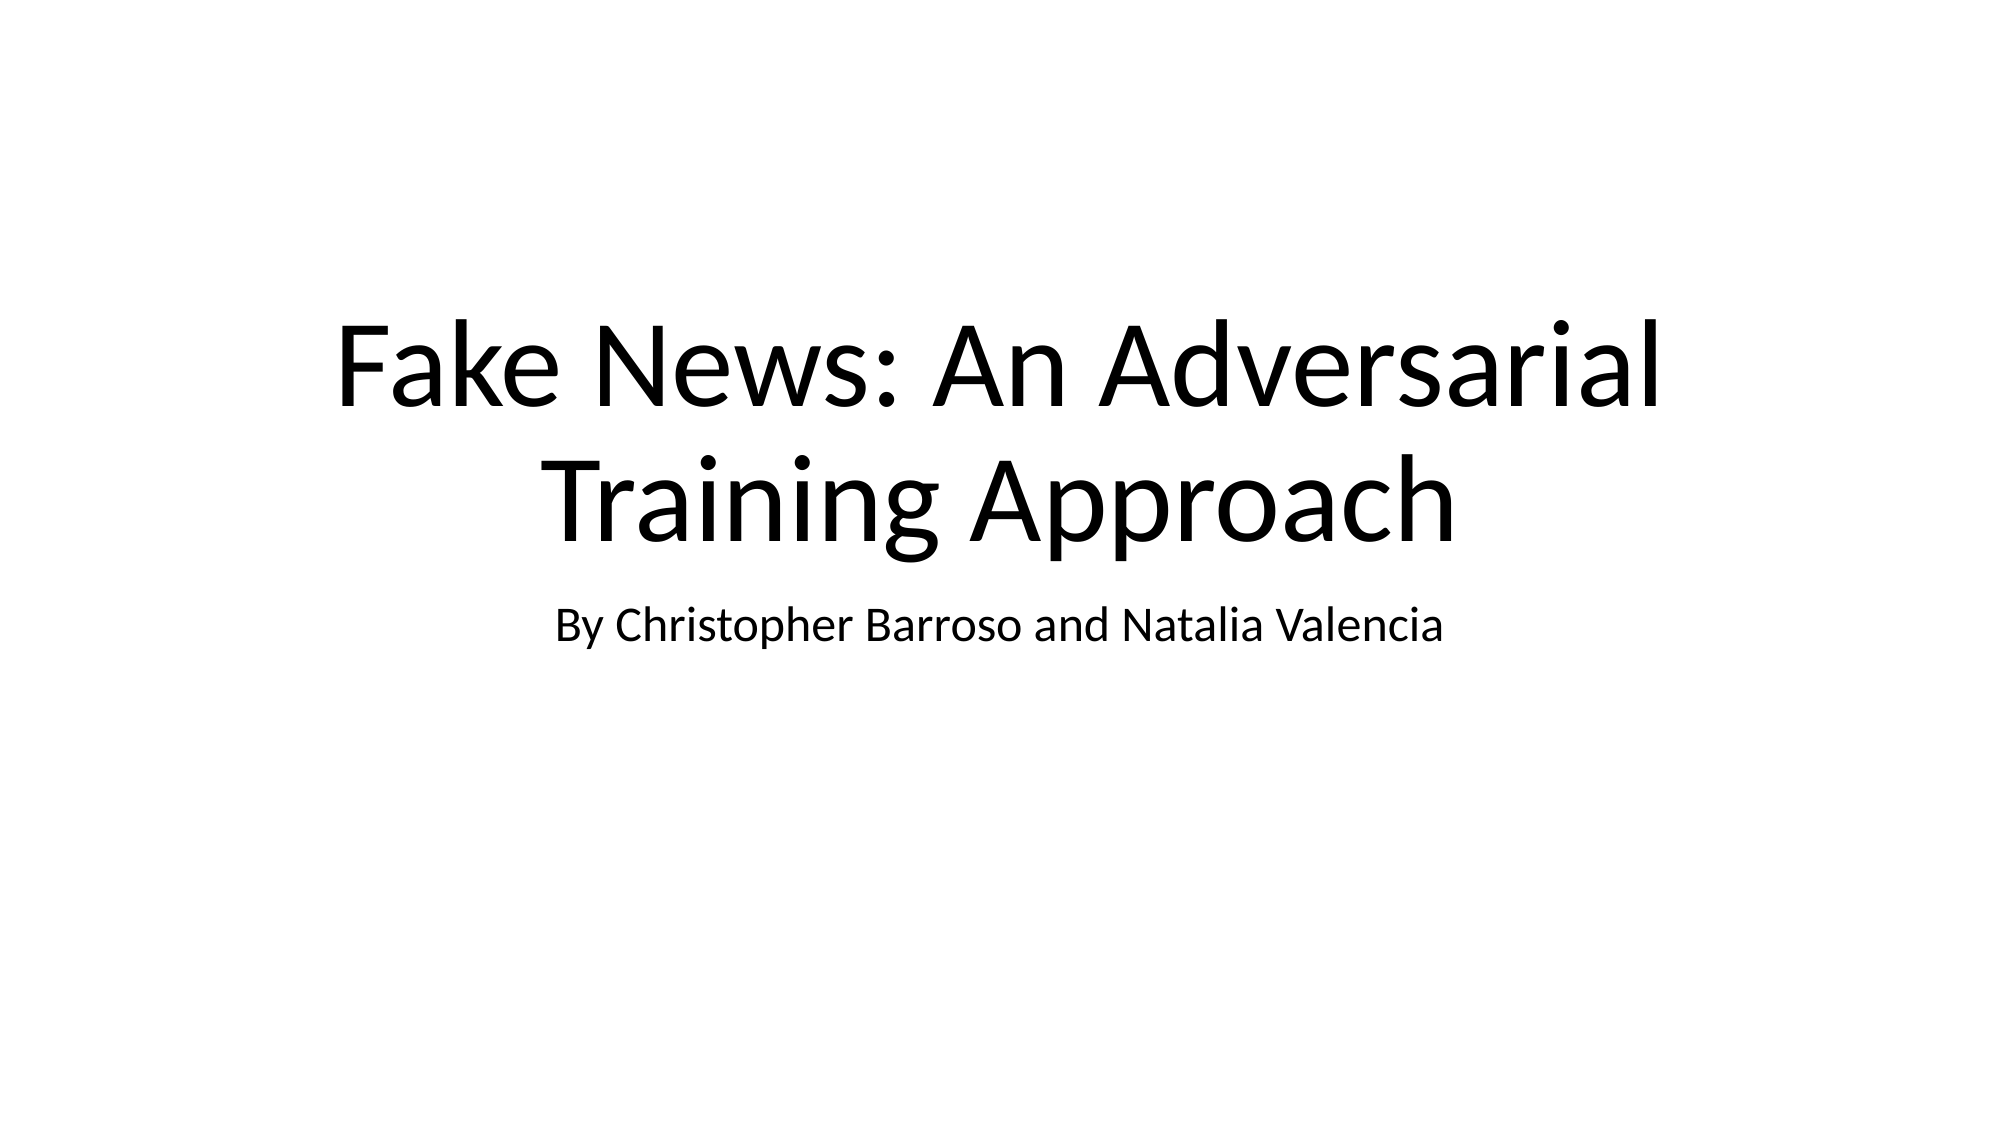

# Fake News: An Adversarial Training Approach
By Christopher Barroso and Natalia Valencia